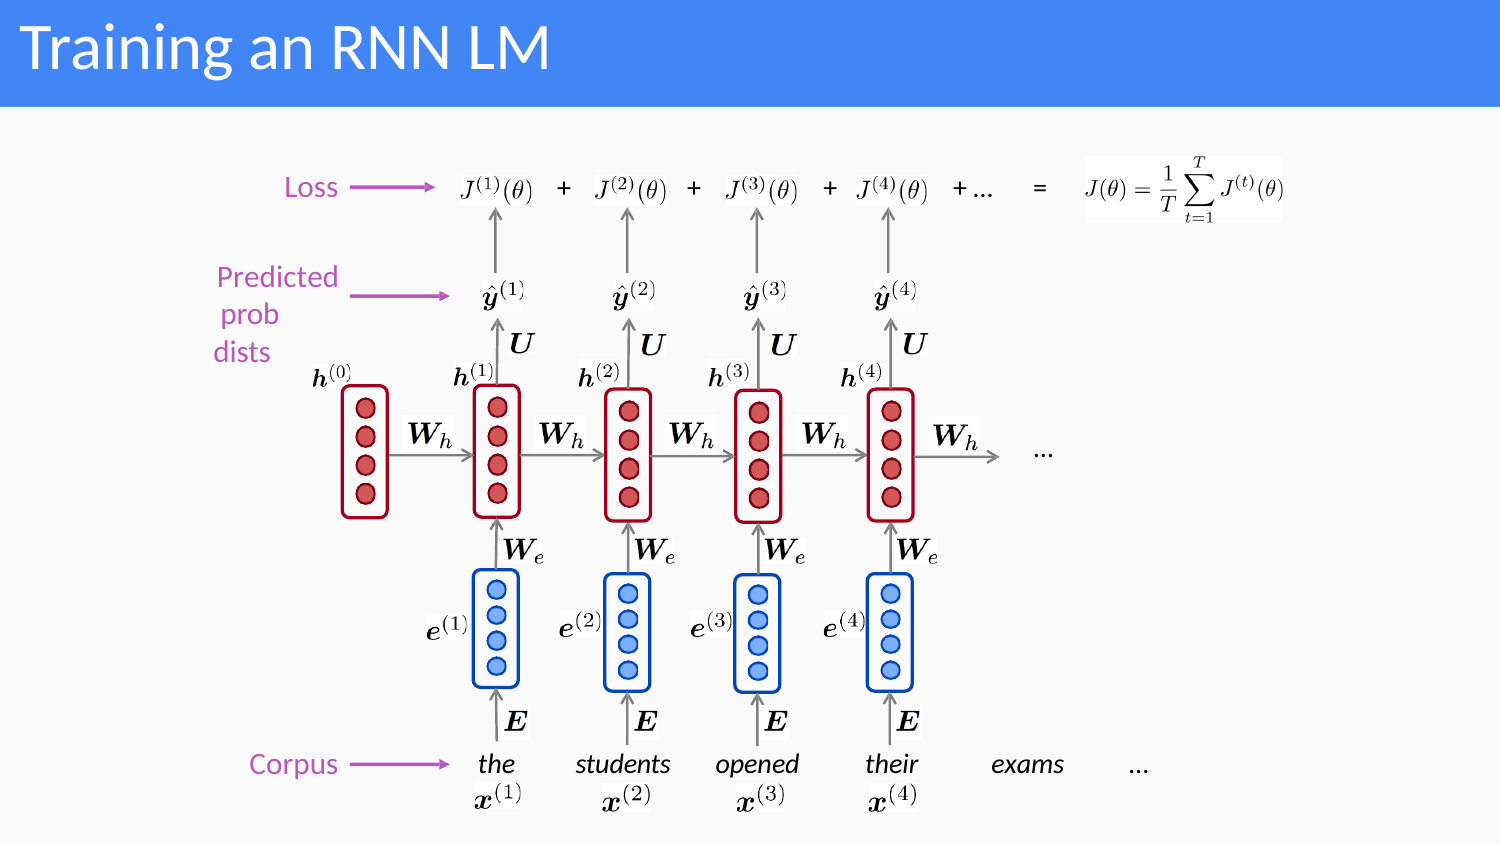

# Training an RNN LM

Loss
+
+
+
+ …	=

Predicted  prob dists

…

Corpus
the
students
opened
their
exams
…